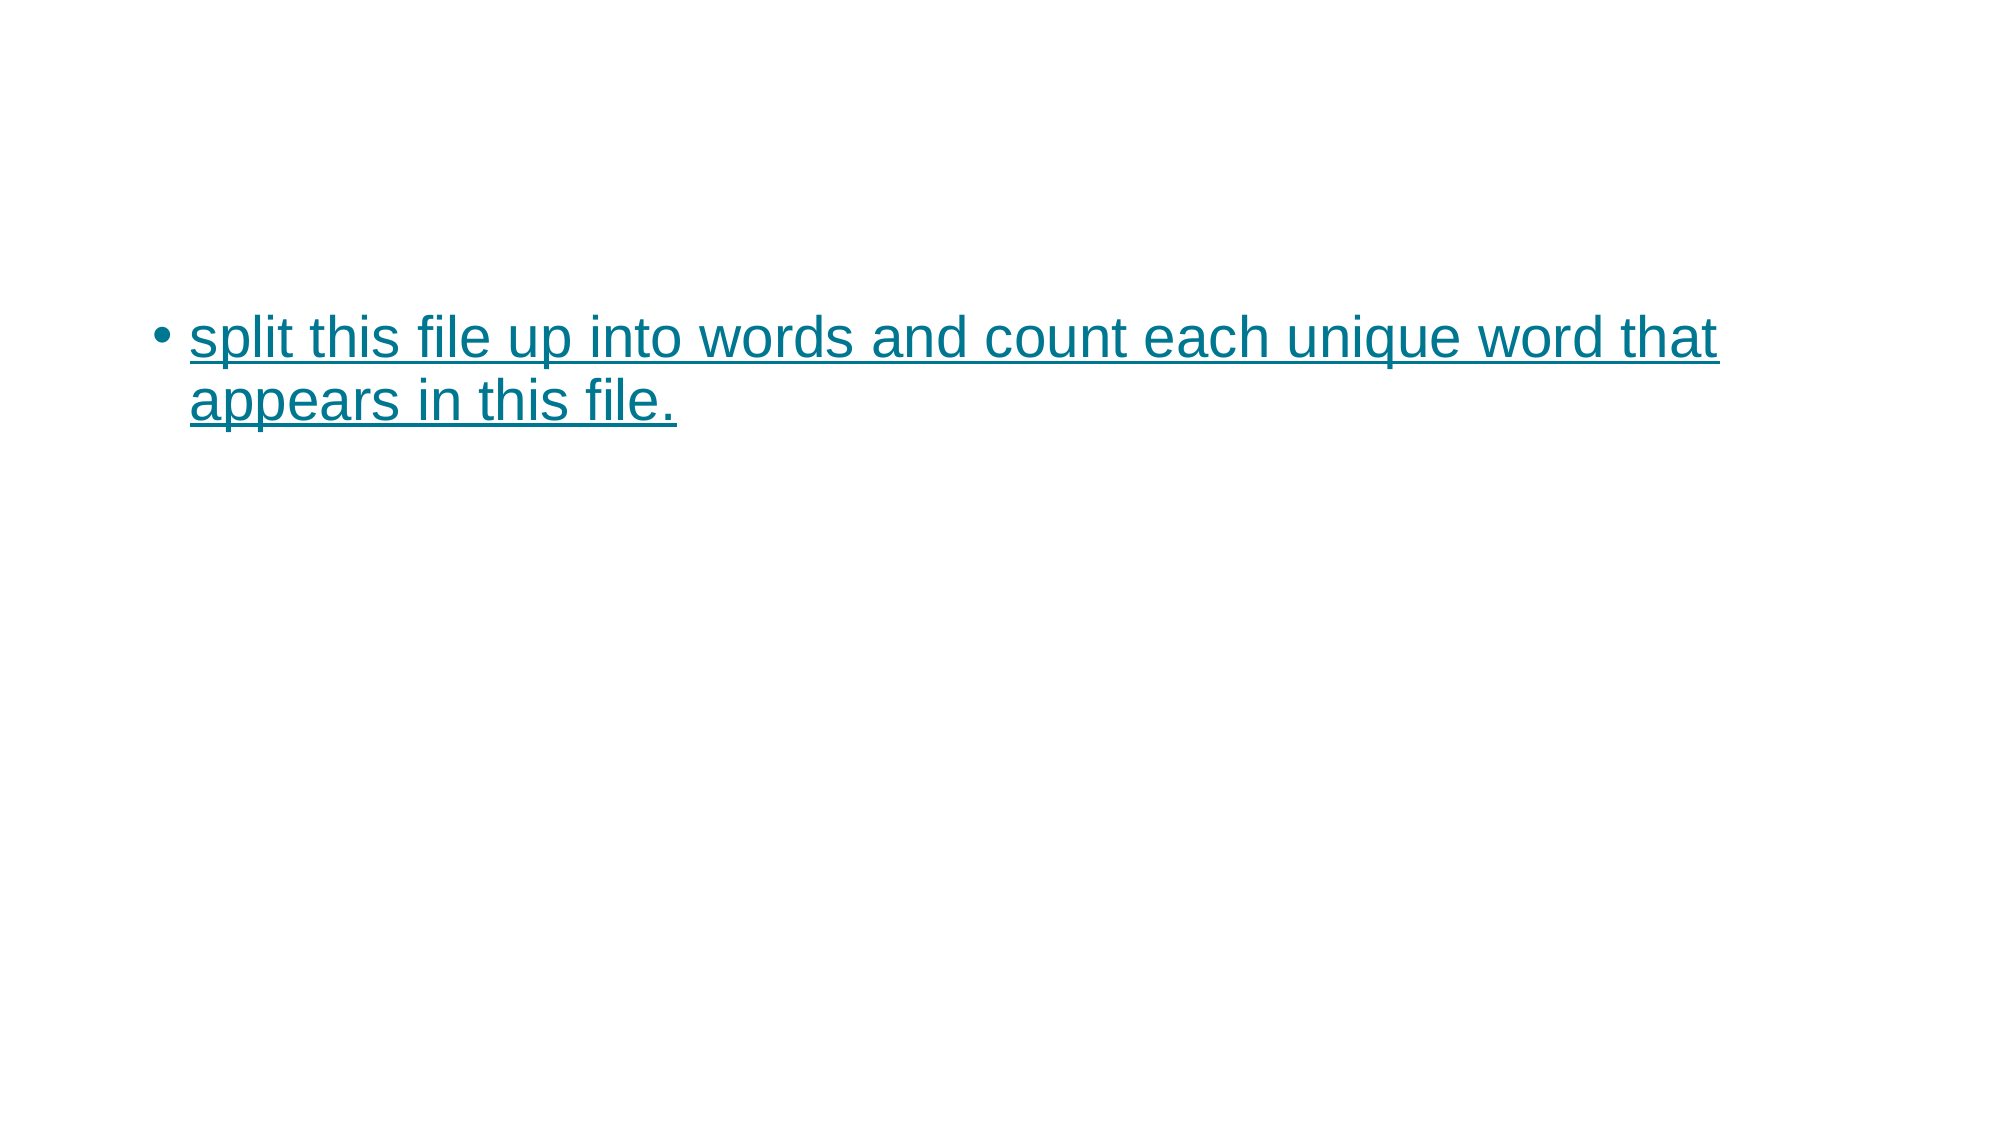

#
split this file up into words and count each unique word that appears in this file.